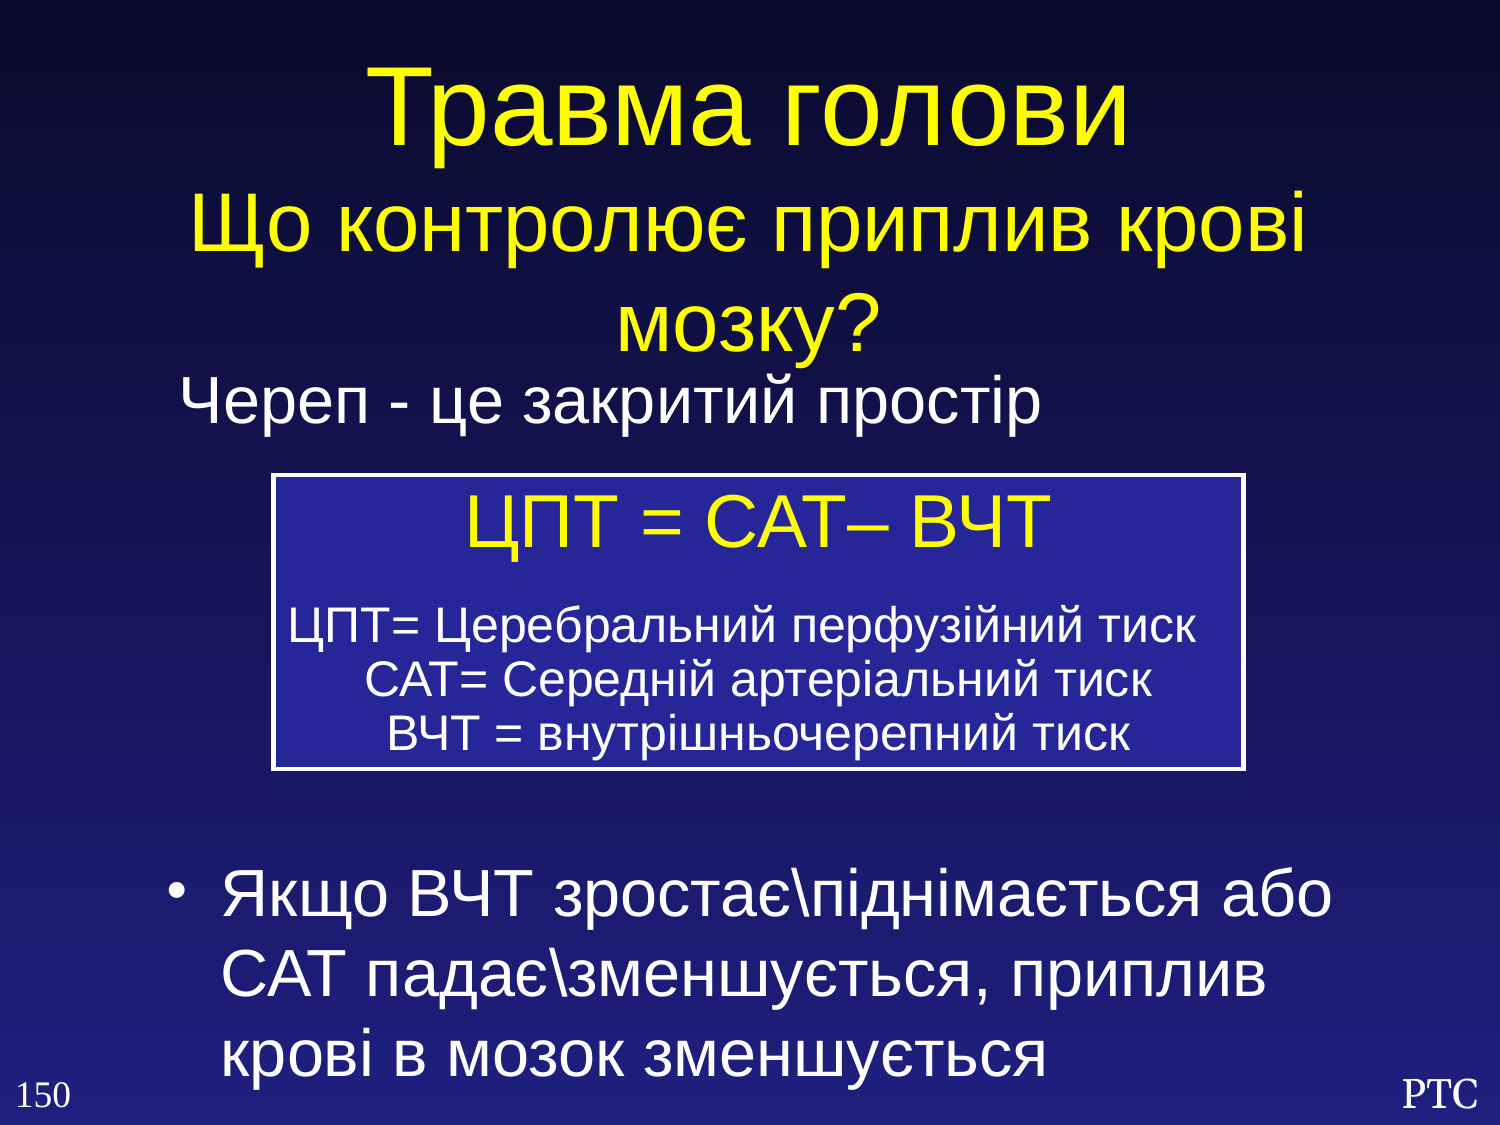

Травма голови
Що контролює приплив крові мозку?
Череп - це закритий простір
ЦПТ = САТ– ВЧТ

ЦПТ= Церебральний перфузійний тиск
САТ= Середній артеріальний тиск
ВЧТ = внутрішньочерепний тиск
Якщо ВЧТ зростає\піднімається або САТ падає\зменшується, приплив крові в мозок зменшується
150